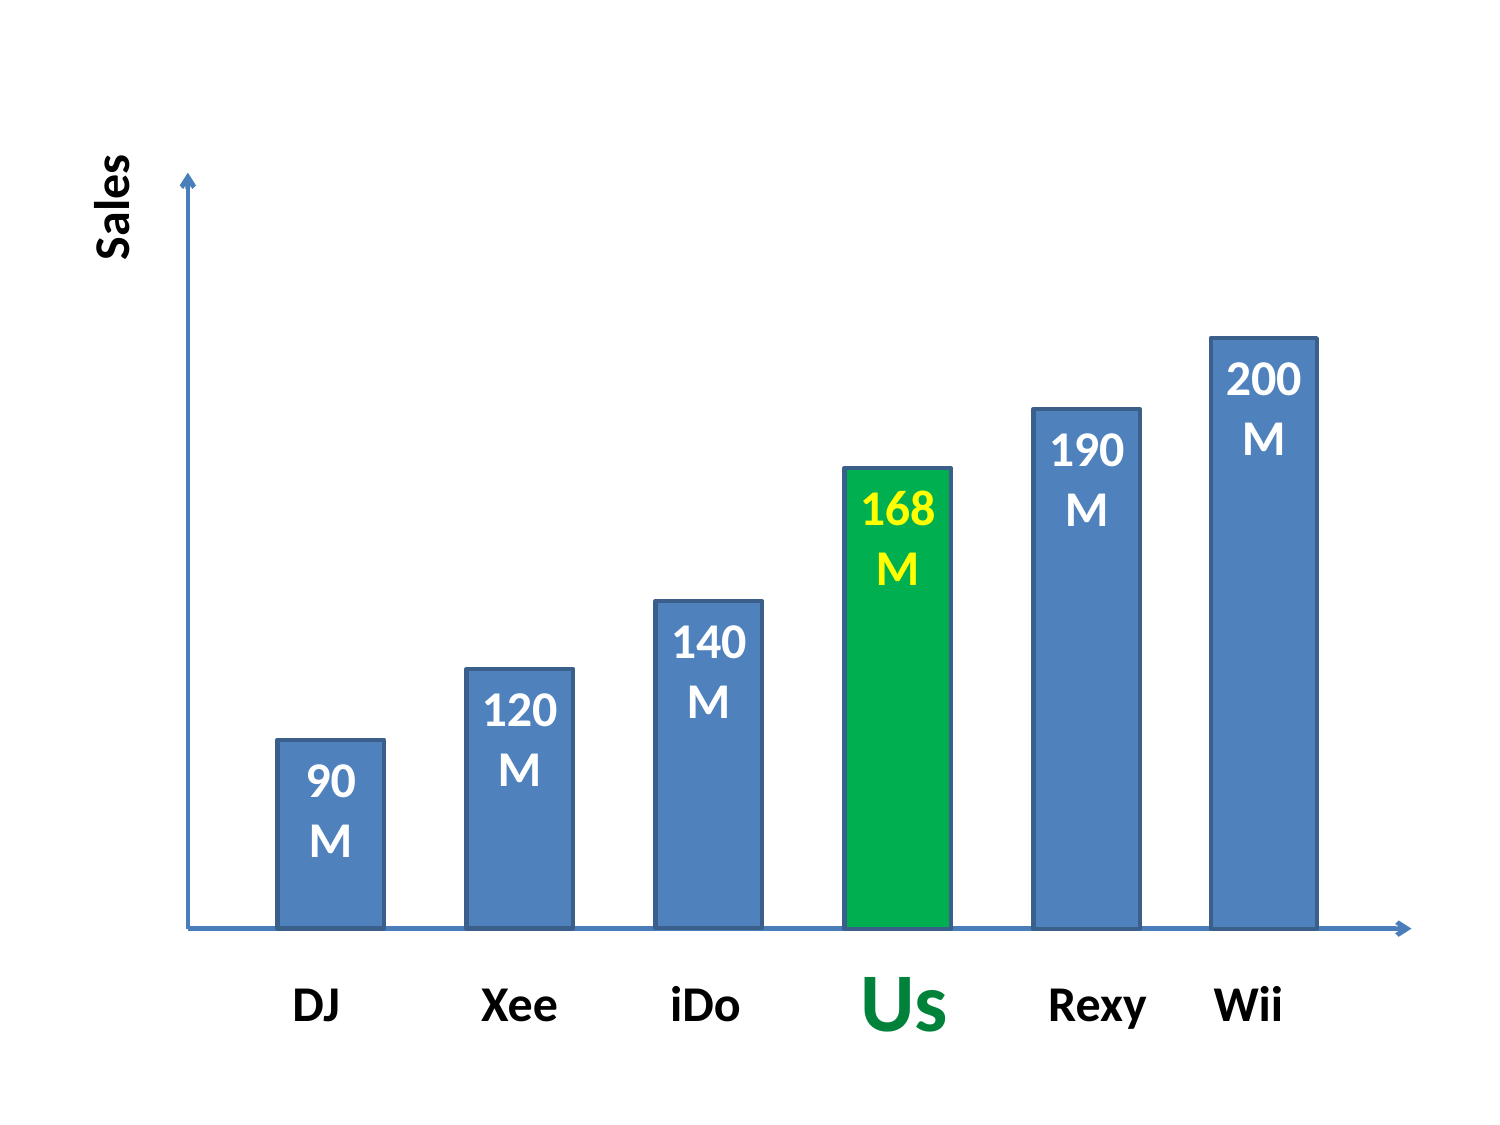

Sales
200M
190M
168M
140M
120M
90 M
Us
DJ
Xee
iDo
Rexy
Wii